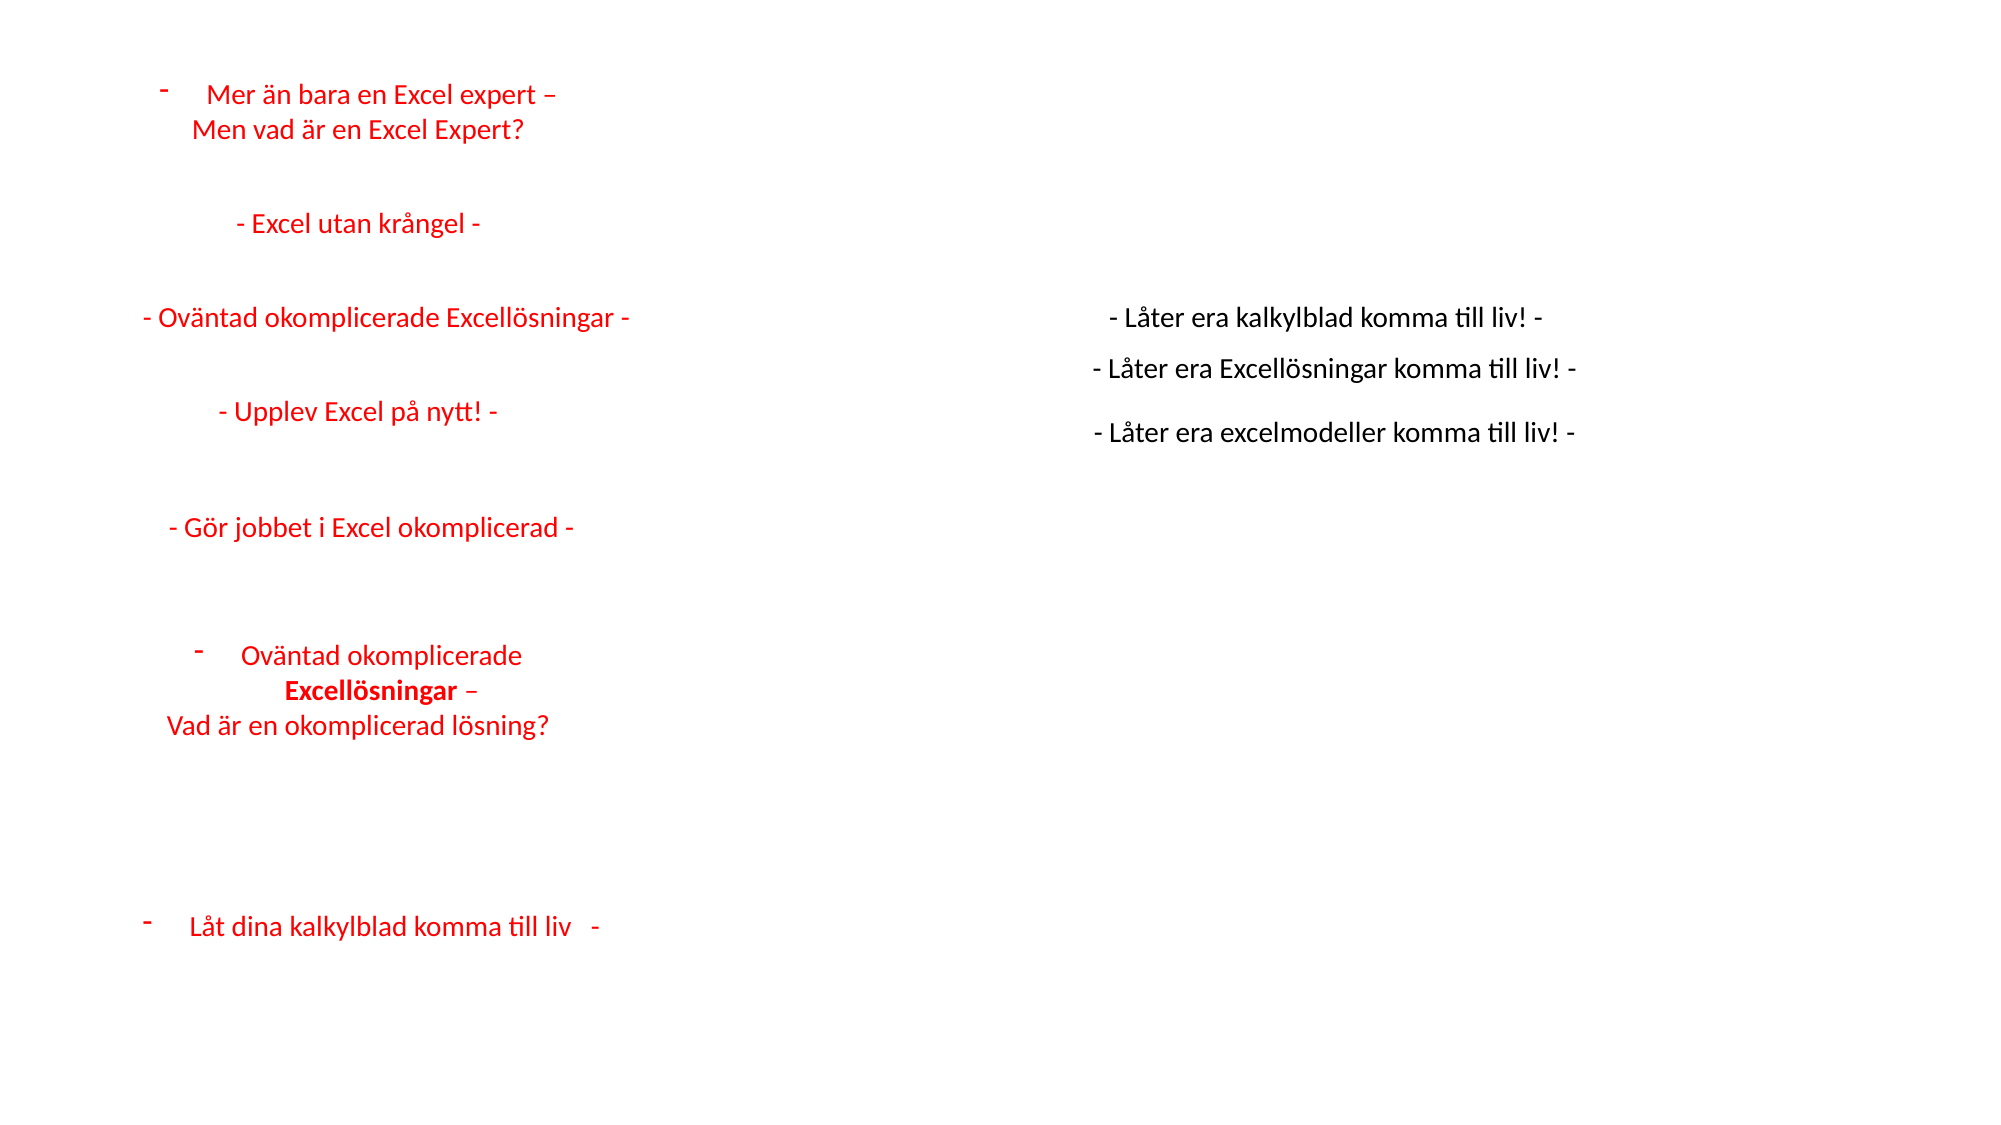

Mer än bara en Excel expert –
Men vad är en Excel Expert?
- Excel utan krångel -
- Oväntad okomplicerade Excellösningar -
- Låter era kalkylblad komma till liv! -
- Låter era Excellösningar komma till liv! -
- Upplev Excel på nytt! -
- Låter era excelmodeller komma till liv! -
- Gör jobbet i Excel okomplicerad -
Oväntad okomplicerade Excellösningar –
Vad är en okomplicerad lösning?
Låt dina kalkylblad komma till liv   -